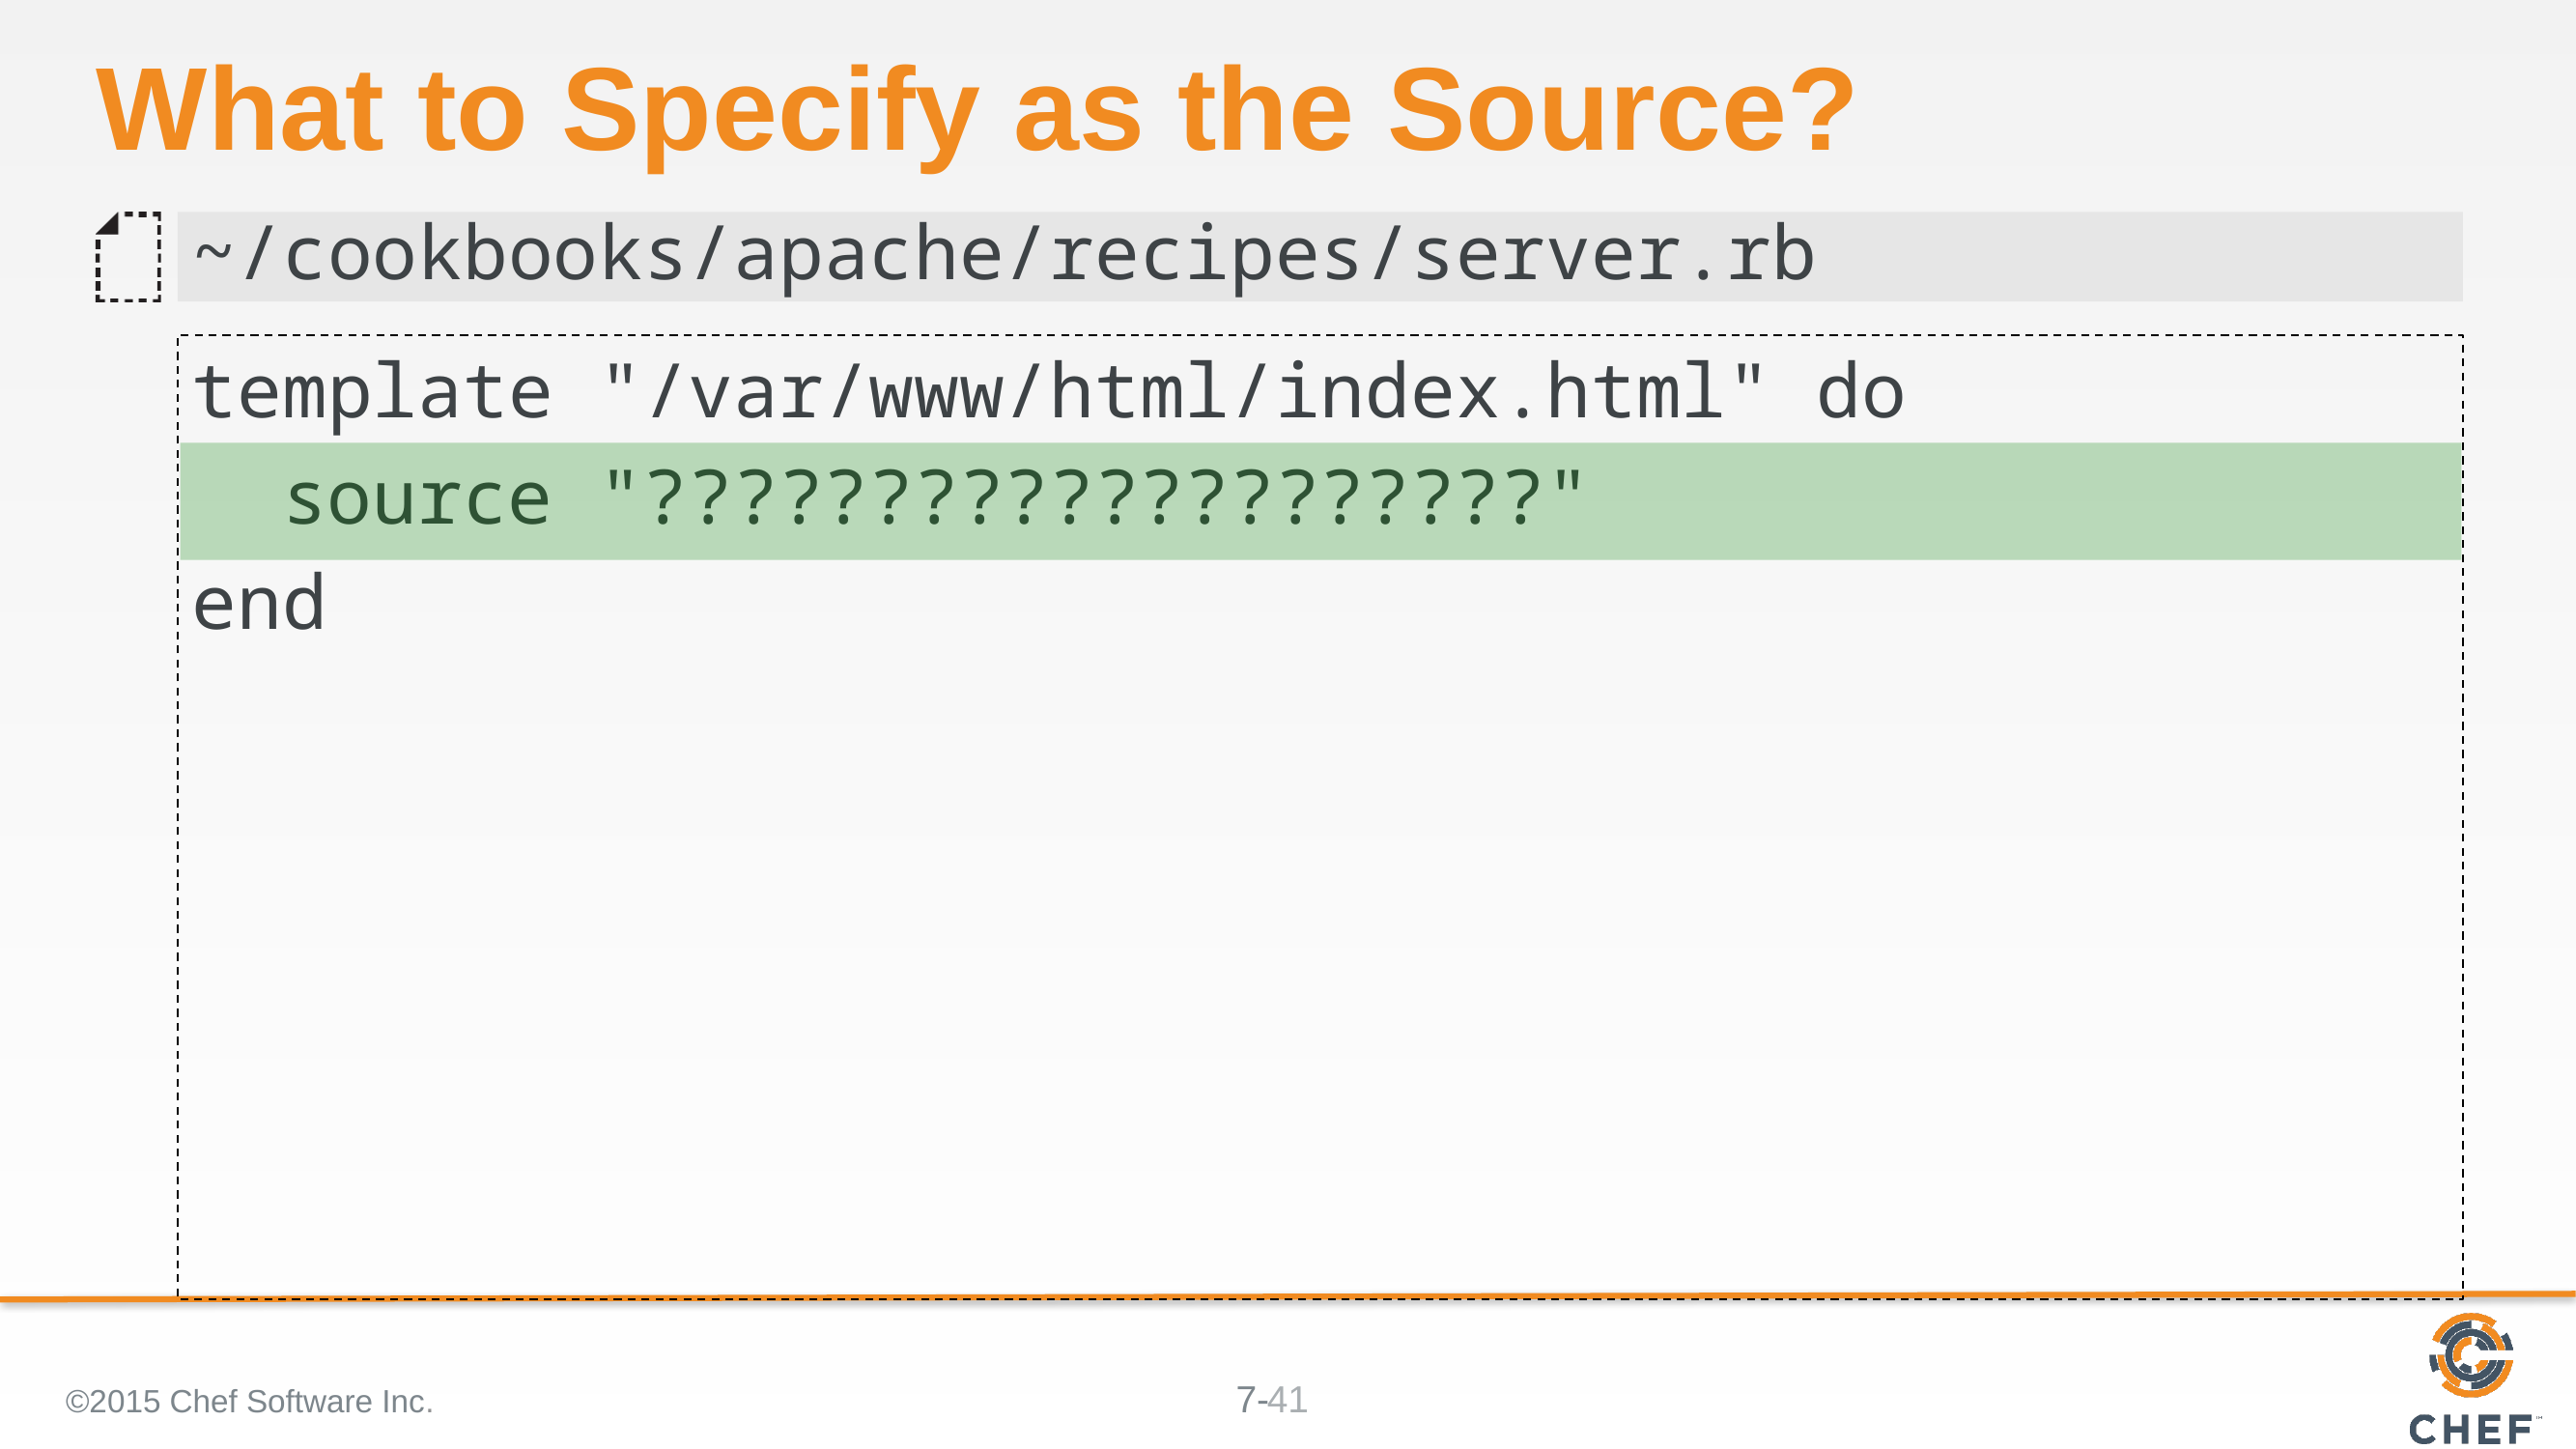

# What to Specify as the Source?
~/cookbooks/apache/recipes/server.rb
template "/var/www/html/index.html" do
  source "????????????????????"
end

©2015 Chef Software Inc.
41